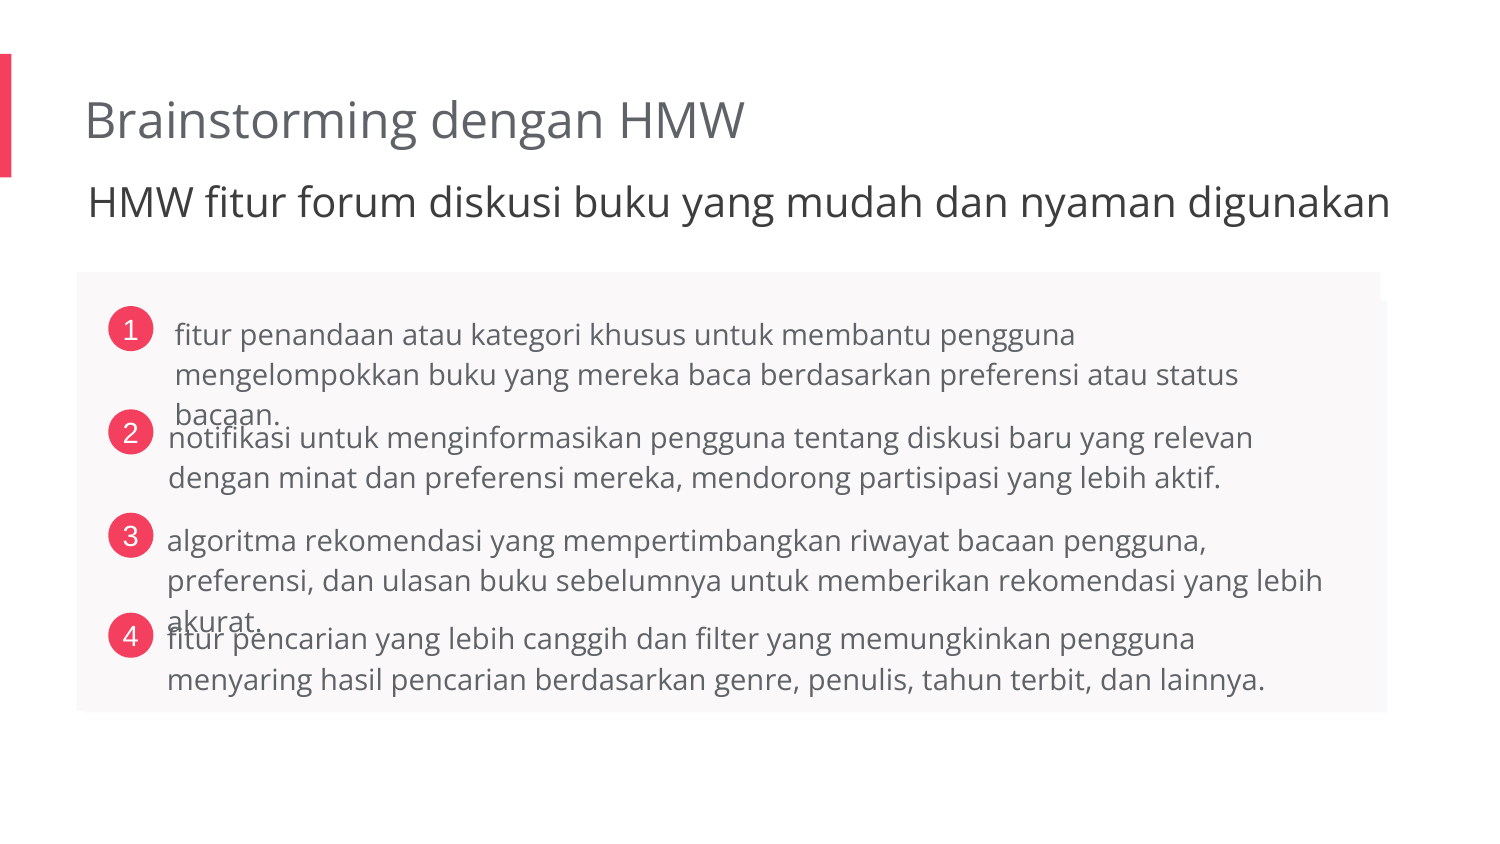

Brainstorming dengan HMW
HMW fitur forum diskusi buku yang mudah dan nyaman digunakan

fitur penandaan atau kategori khusus untuk membantu pengguna mengelompokkan buku yang mereka baca berdasarkan preferensi atau status bacaan.

1
notifikasi untuk menginformasikan pengguna tentang diskusi baru yang relevan dengan minat dan preferensi mereka, mendorong partisipasi yang lebih aktif.
"Bagaimana kita bisa membuat platform yang mudah digunakan untuk membaca buku online dan meningkatkan interaksi antara pembaca?"
2
algoritma rekomendasi yang mempertimbangkan riwayat bacaan pengguna, preferensi, dan ulasan buku sebelumnya untuk memberikan rekomendasi yang lebih akurat.
3
fitur pencarian yang lebih canggih dan filter yang memungkinkan pengguna menyaring hasil pencarian berdasarkan genre, penulis, tahun terbit, dan lainnya.
4